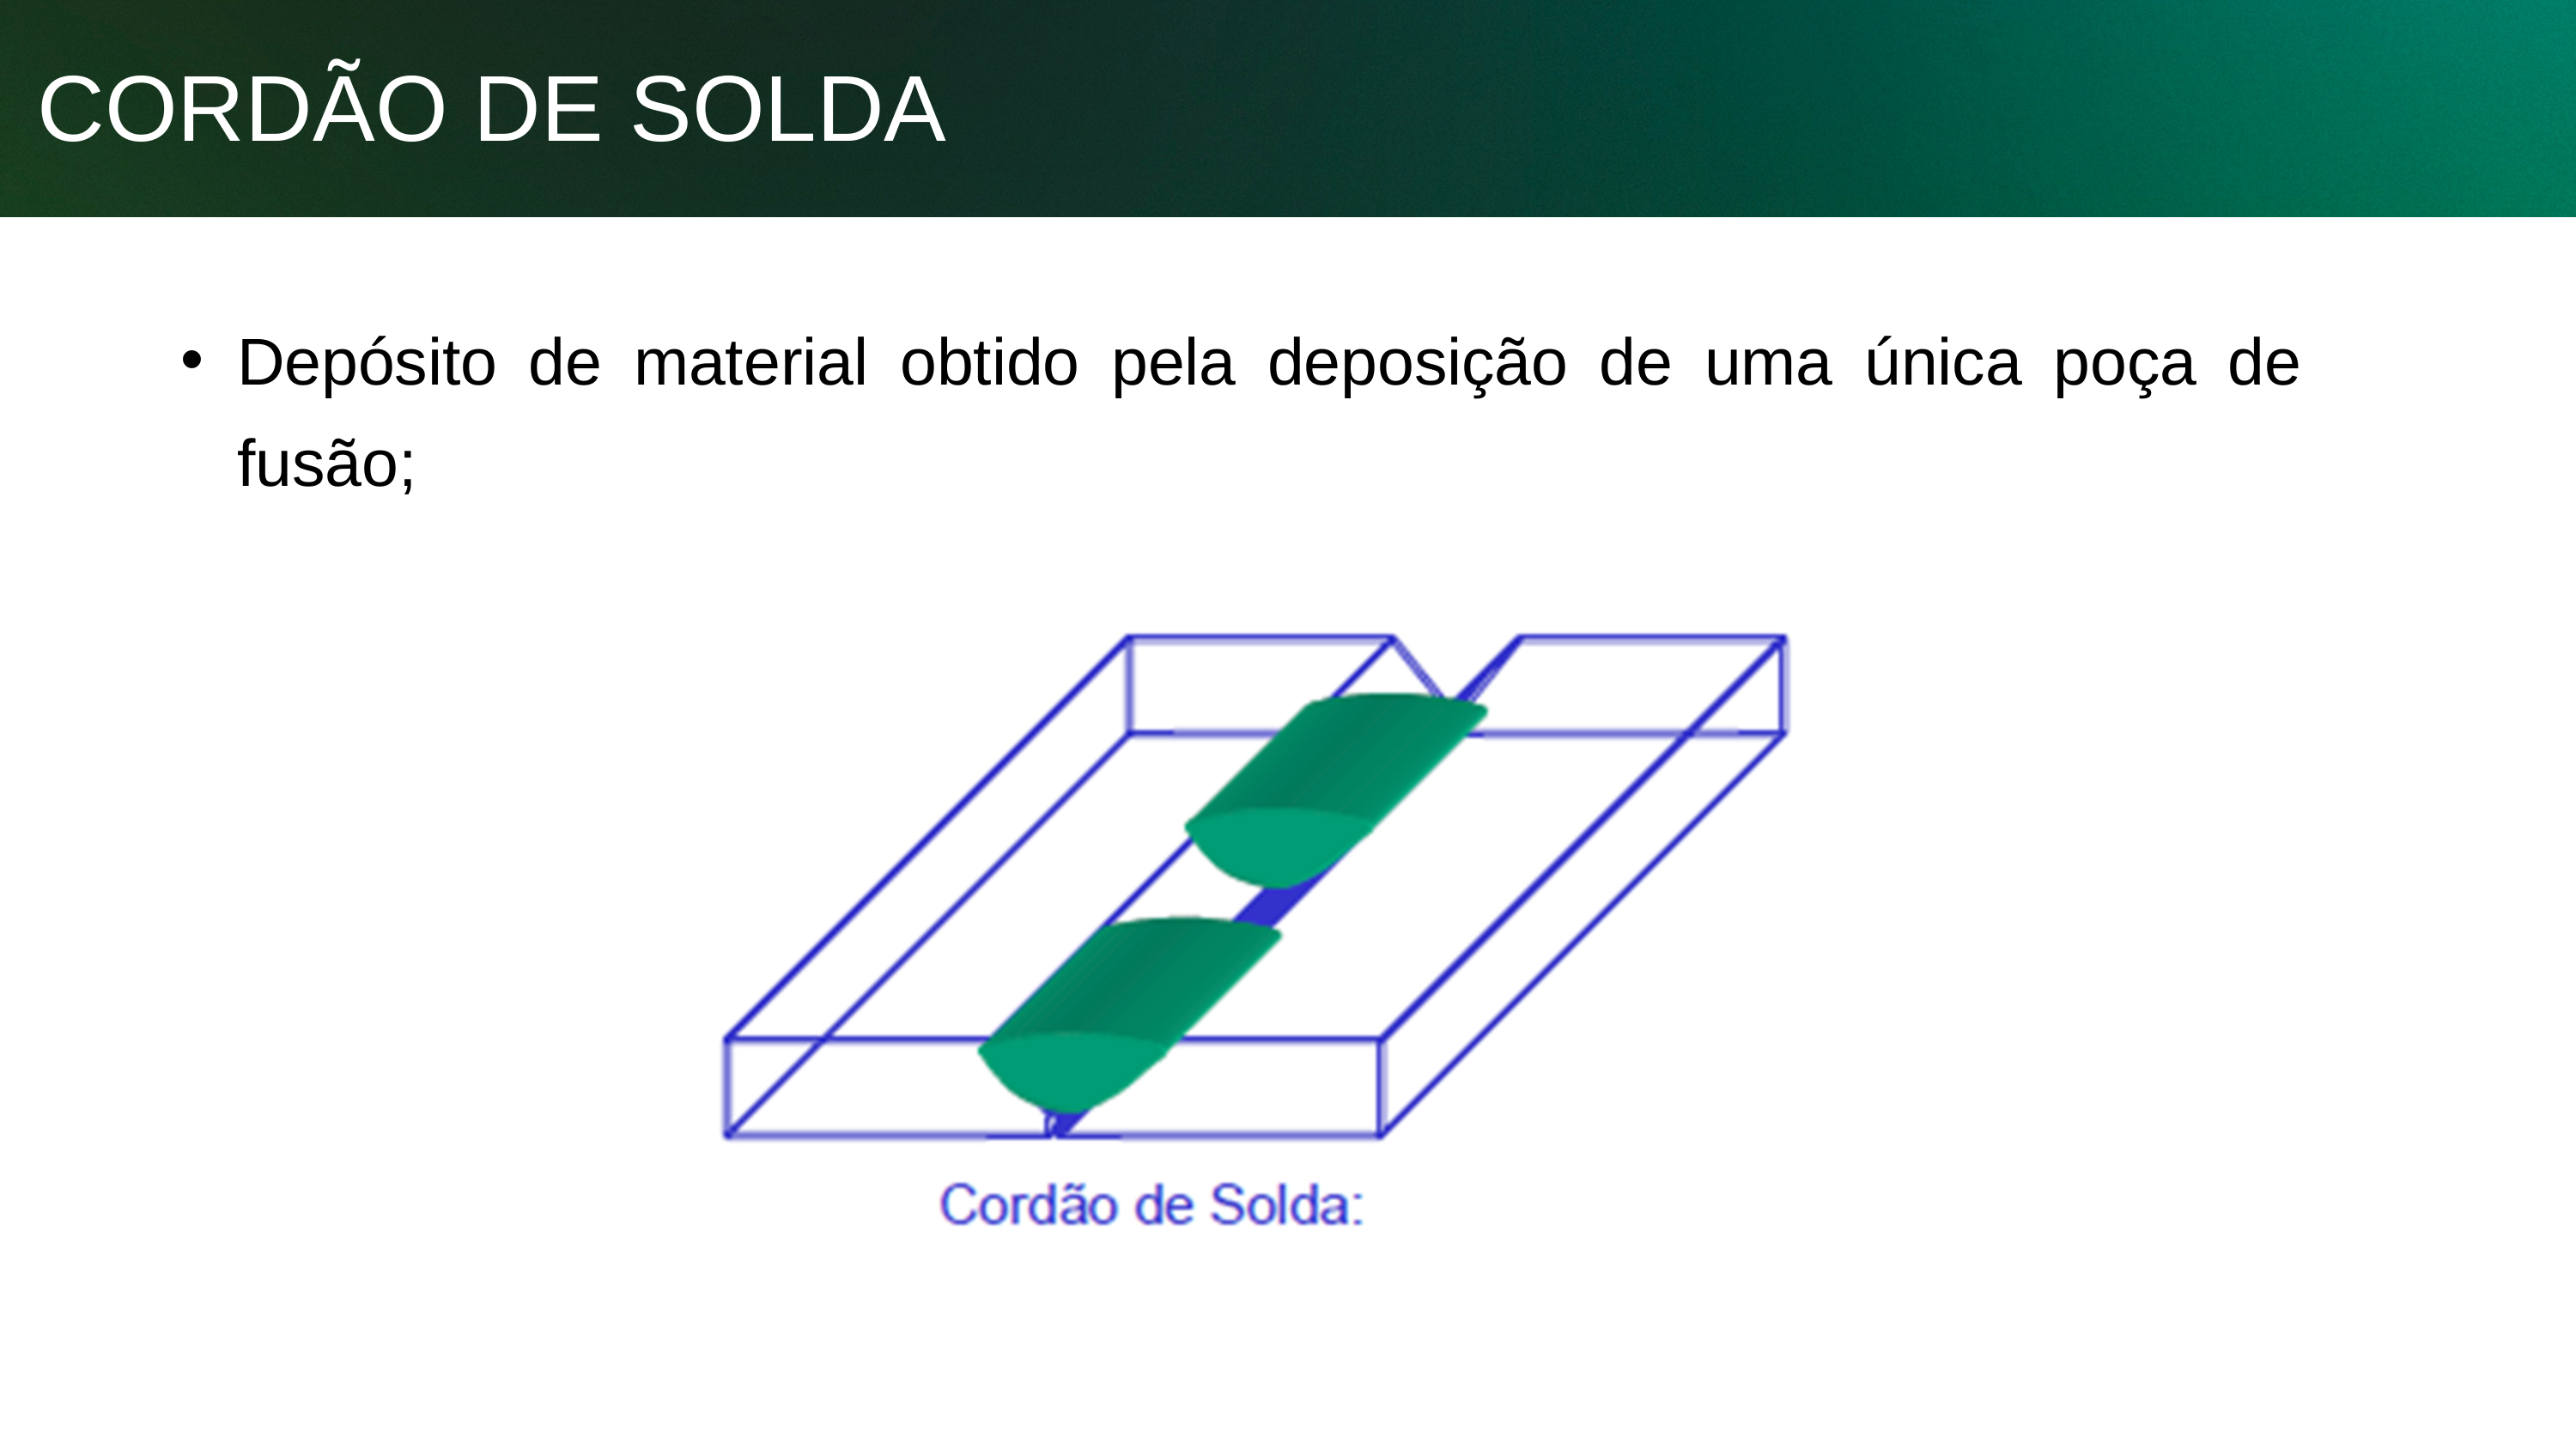

CORDÃO DE SOLDA
Depósito de material obtido pela deposição de uma única poça de fusão;